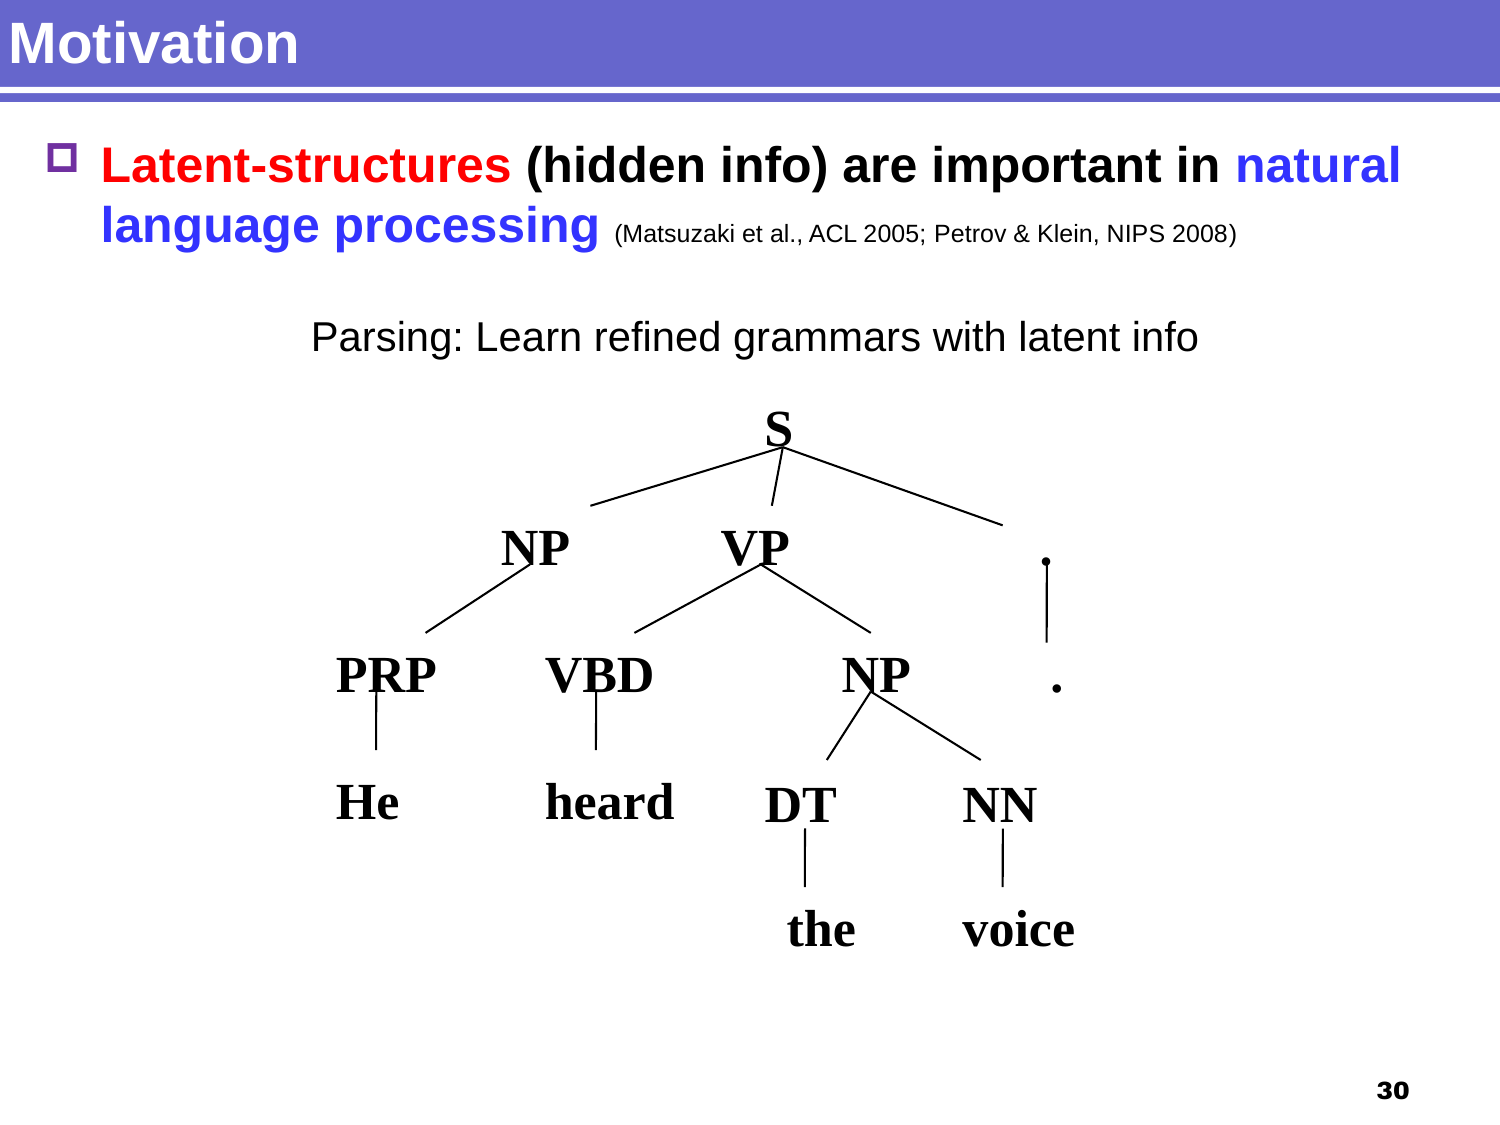

# Motivation
Latent-structures (hidden info) are important in natural language processing (Matsuzaki et al., ACL 2005; Petrov & Klein, NIPS 2008)

Parsing: Learn refined grammars with latent info
S
NP
VP
.
.
PRP
VBD
NP
He
heard
DT
NN
the
voice
30